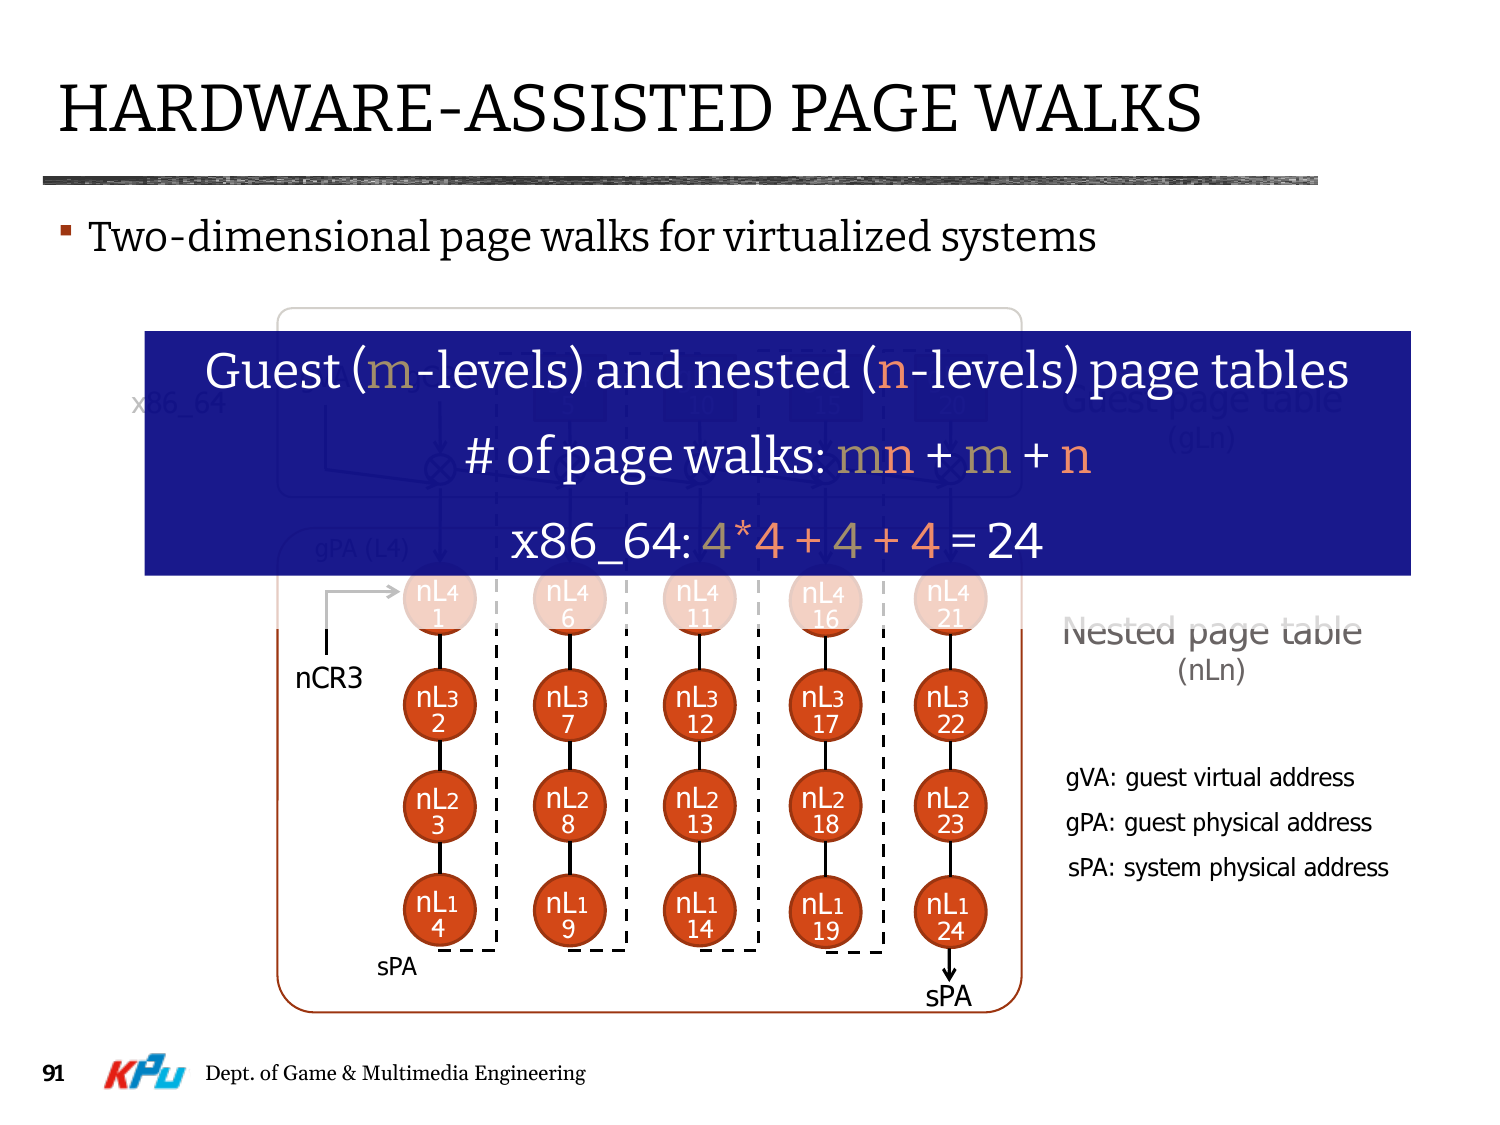

# Hardware-Assisted Page Walks
Two-dimensional page walks for virtualized systems

Guest (m-levels) and nested (n-levels) page tables
# of page walks: mn + m + n
x86_64: 4*4 + 4 + 4 = 24

gCR3
gVA
gL4

5
gL3

10

nL4
16

nL3
17

nL2
18

nL1
19
gL2

15
gL1

20

nL4
11

nL3
12

nL2
13

nL1
14
sPA

nL4
6

nL3
7

nL2
8

nL1
9
Guest page table
(gLn)
x86_64

nL4
21

nL3
22

nL2
23

nL1
24
sPA
gPA (L4)

nL4
1
nCR3
Nested page table
(nLn)

nL3
2

nL2
3
gVA: guest virtual address
gPA: guest physical address
sPA: system physical address

nL1
4
91
Dept. of Game & Multimedia Engineering